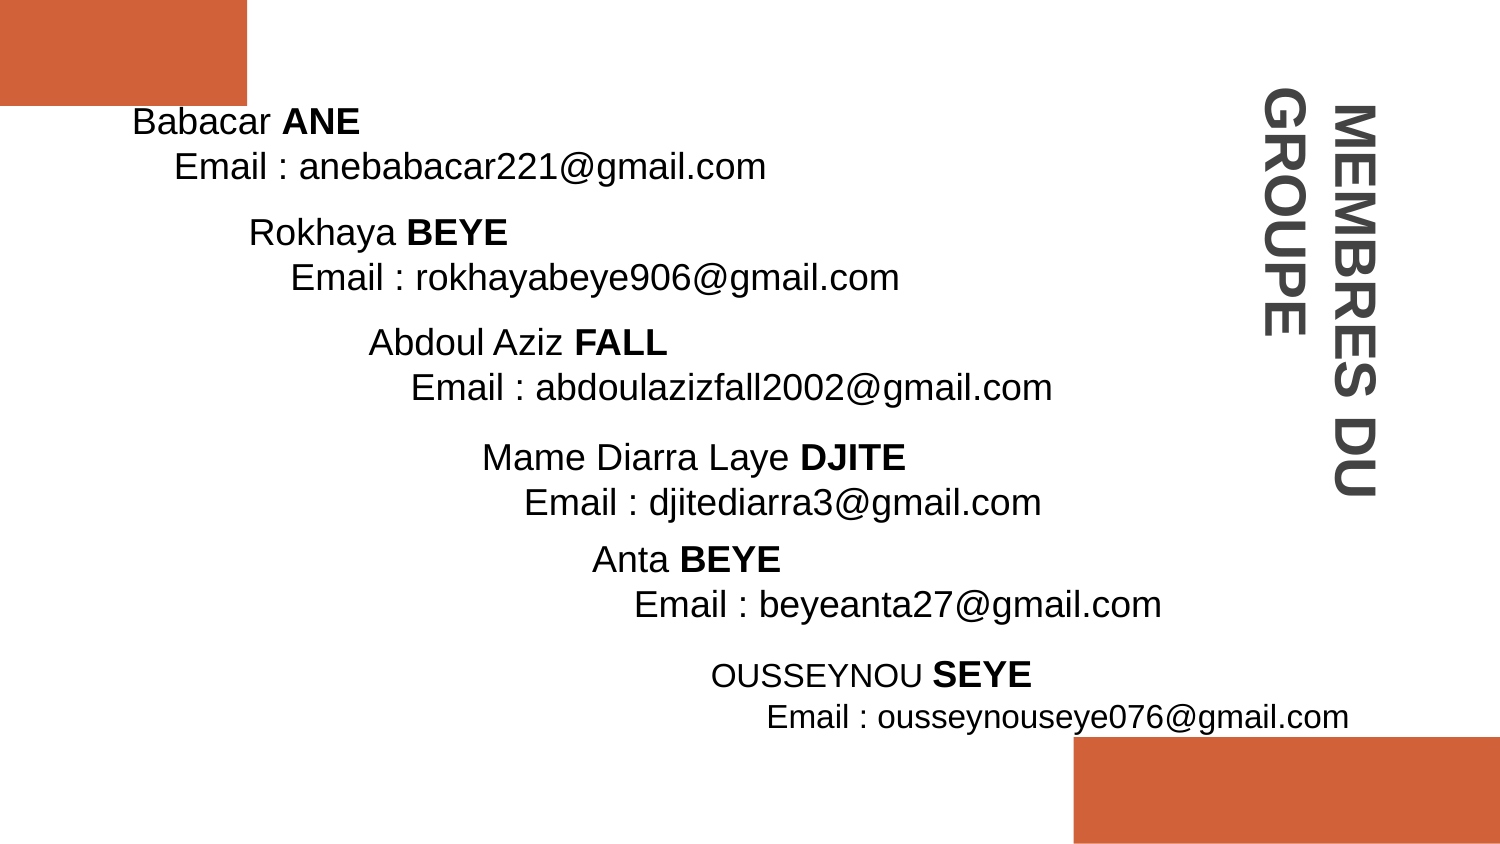

Babacar ANE
    Email : anebabacar221@gmail.com
Rokhaya BEYE
    Email : rokhayabeye906@gmail.com
# MEMBRES DU GROUPE
Abdoul Aziz FALL
    Email : abdoulazizfall2002@gmail.com
Mame Diarra Laye DJITE
    Email : djitediarra3@gmail.com
Anta BEYE
    Email : beyeanta27@gmail.com

OUSSEYNOU SEYE
      Email : ousseynouseye076@gmail.com